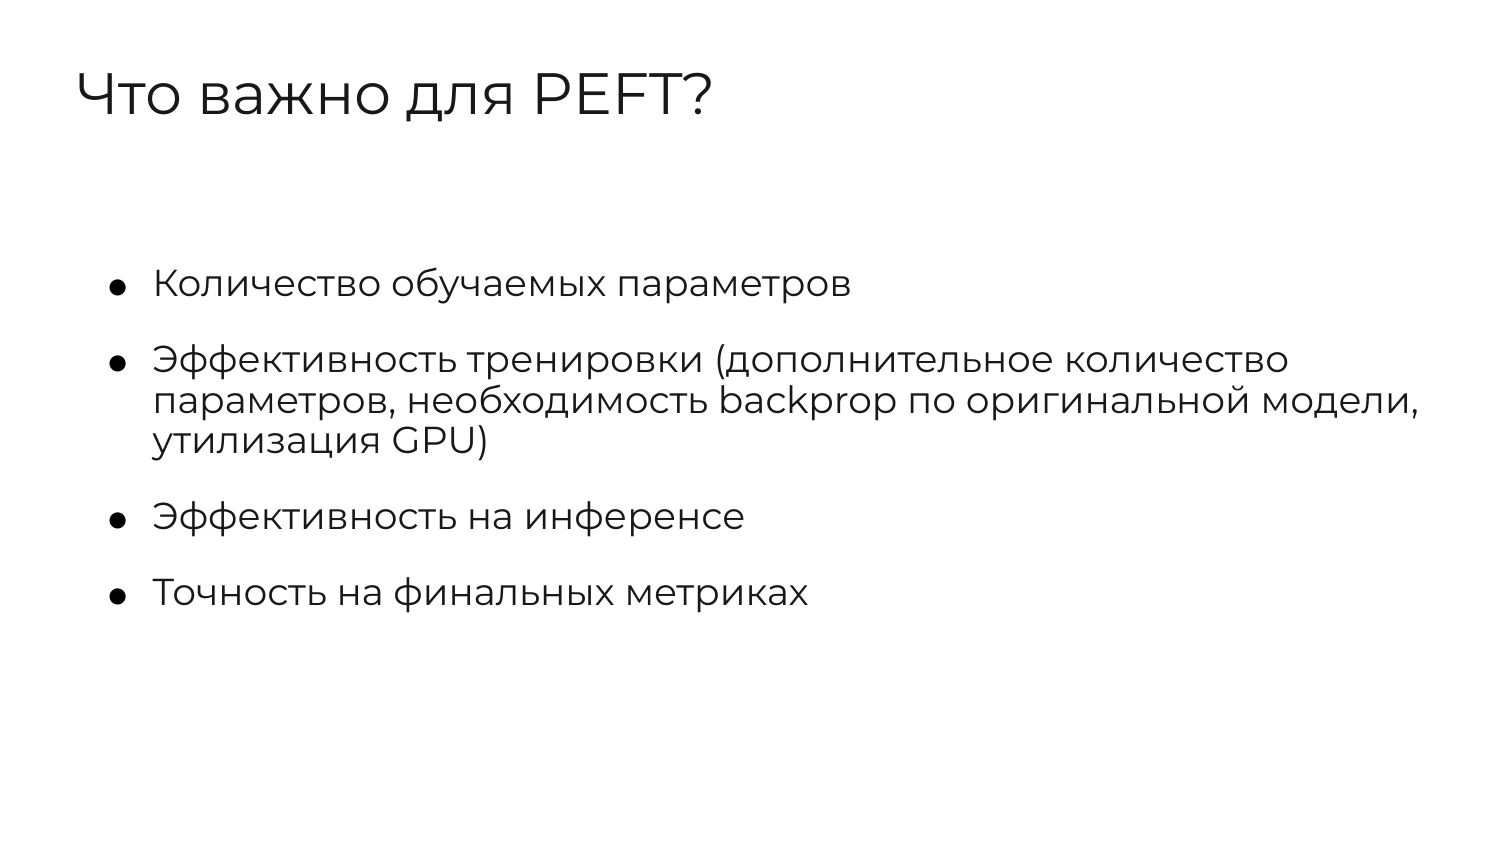

# Что важно для PEFT?

Количество обучаемых параметров
Эффективность тренировки (дополнительное количество параметров, необходимость backprop по оригинальной модели, утилизация GPU)
Эффективность на инференсе
Точность на финальных метриках